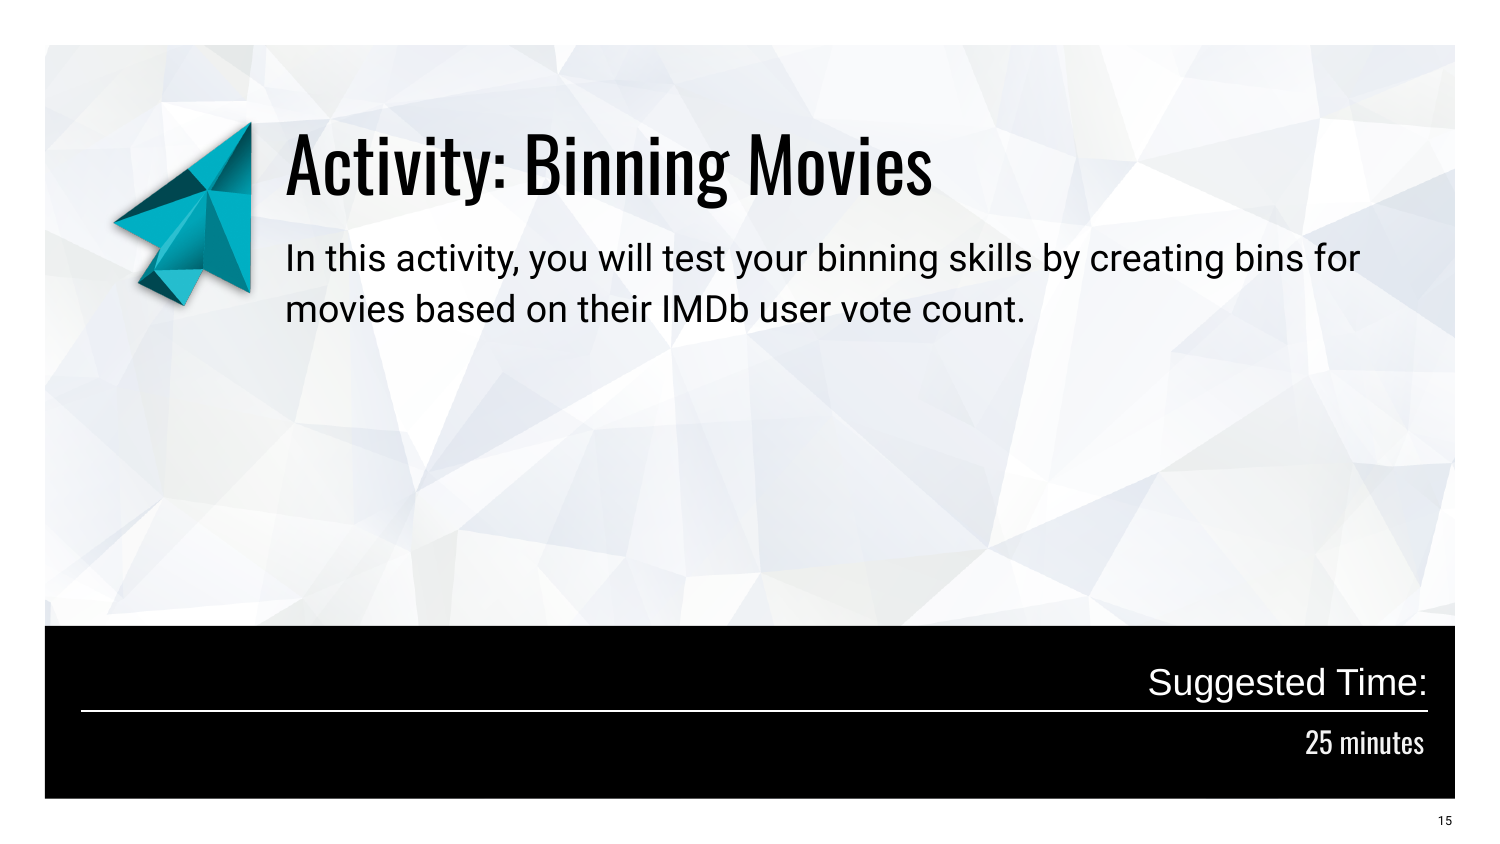

# Activity: Binning Movies
In this activity, you will test your binning skills by creating bins for movies based on their IMDb user vote count.
25 minutes